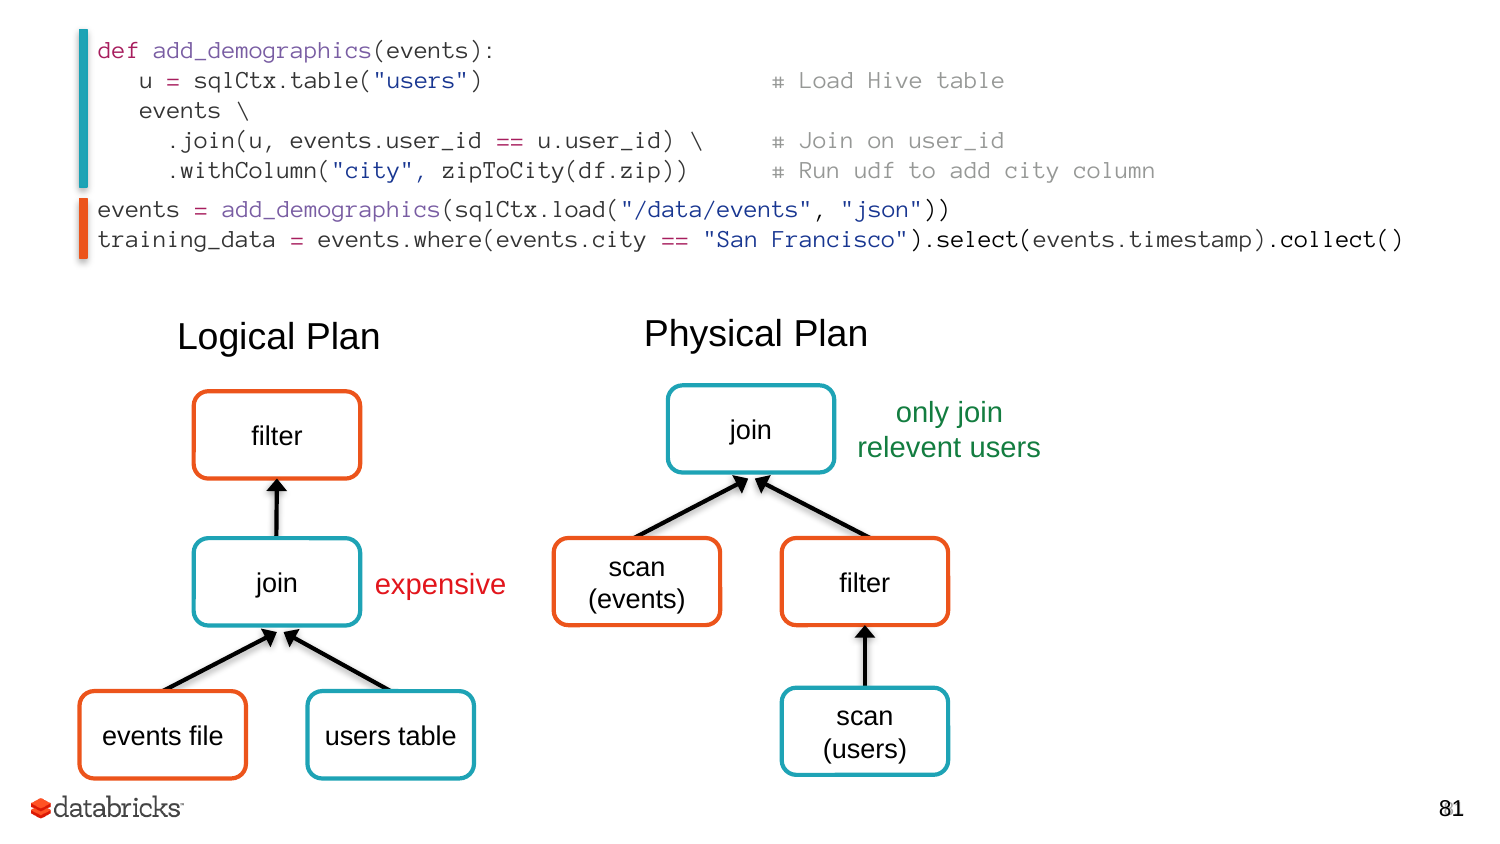

def add_demographics(events):
   u = sqlCtx.table("users")                     # Load Hive table
   events \
     .join(u, events.user_id == u.user_id) \     # Join on user_id
     .withColumn("city", zipToCity(df.zip))      # Run udf to add city column

events = add_demographics(sqlCtx.load("/data/events", "json"))
training_data = events.where(events.city == "San Francisco").select(events.timestamp).collect()

Physical Plan
join
scan
(events)
filter
scan
(users)
Logical Plan
only join relevent users
filter
join
expensive
events file
users table
81
81